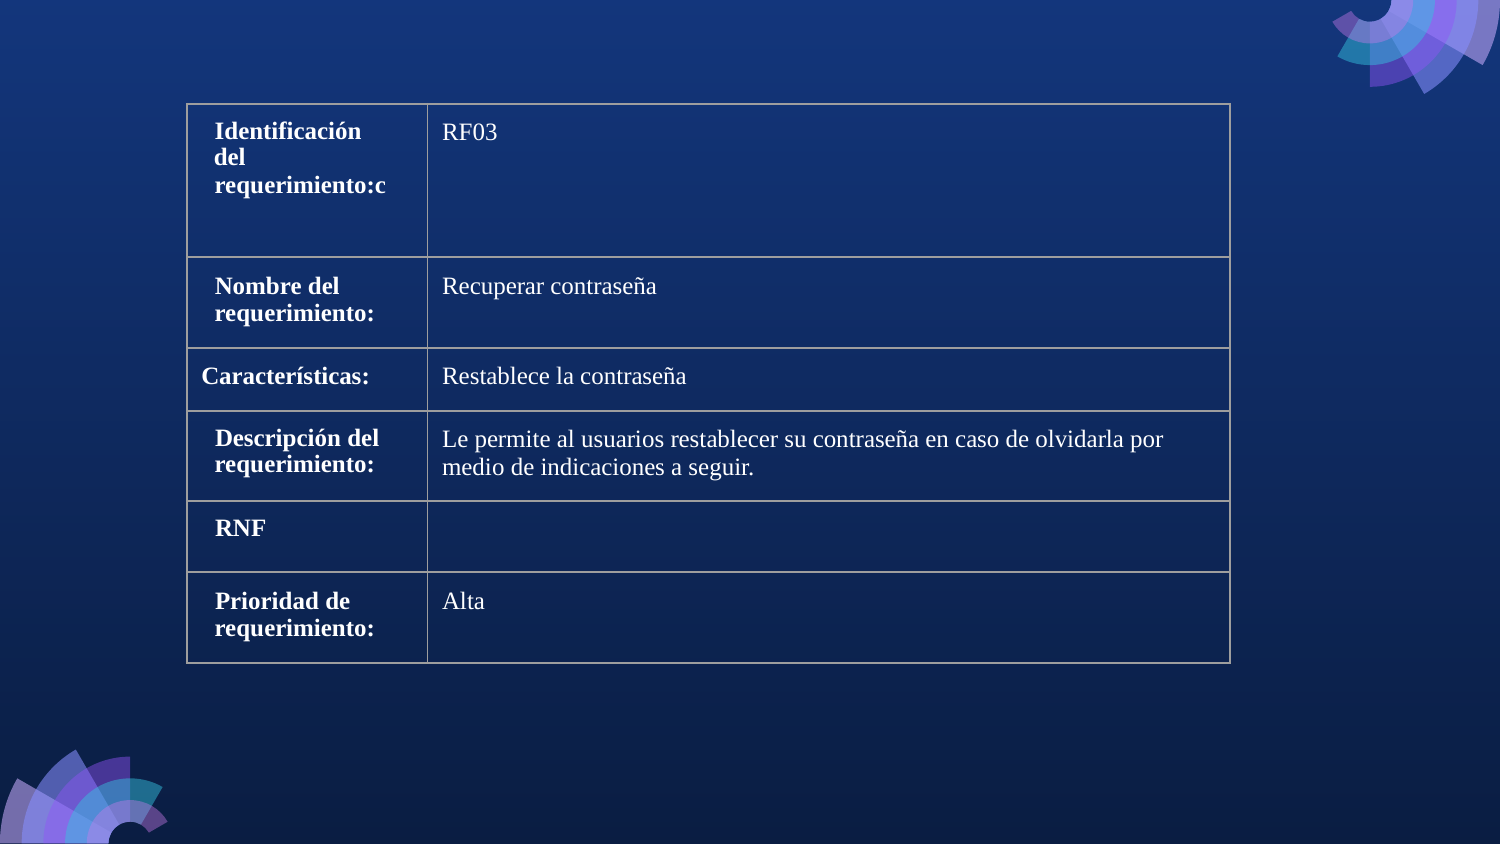

| Identificación del requerimiento:c | RF03 |
| --- | --- |
| Nombre del requerimiento: | Recuperar contraseña |
| Características: | Restablece la contraseña |
| Descripción del requerimiento: | Le permite al usuarios restablecer su contraseña en caso de olvidarla por medio de indicaciones a seguir. |
| RNF |  |
| Prioridad de requerimiento: | Alta |